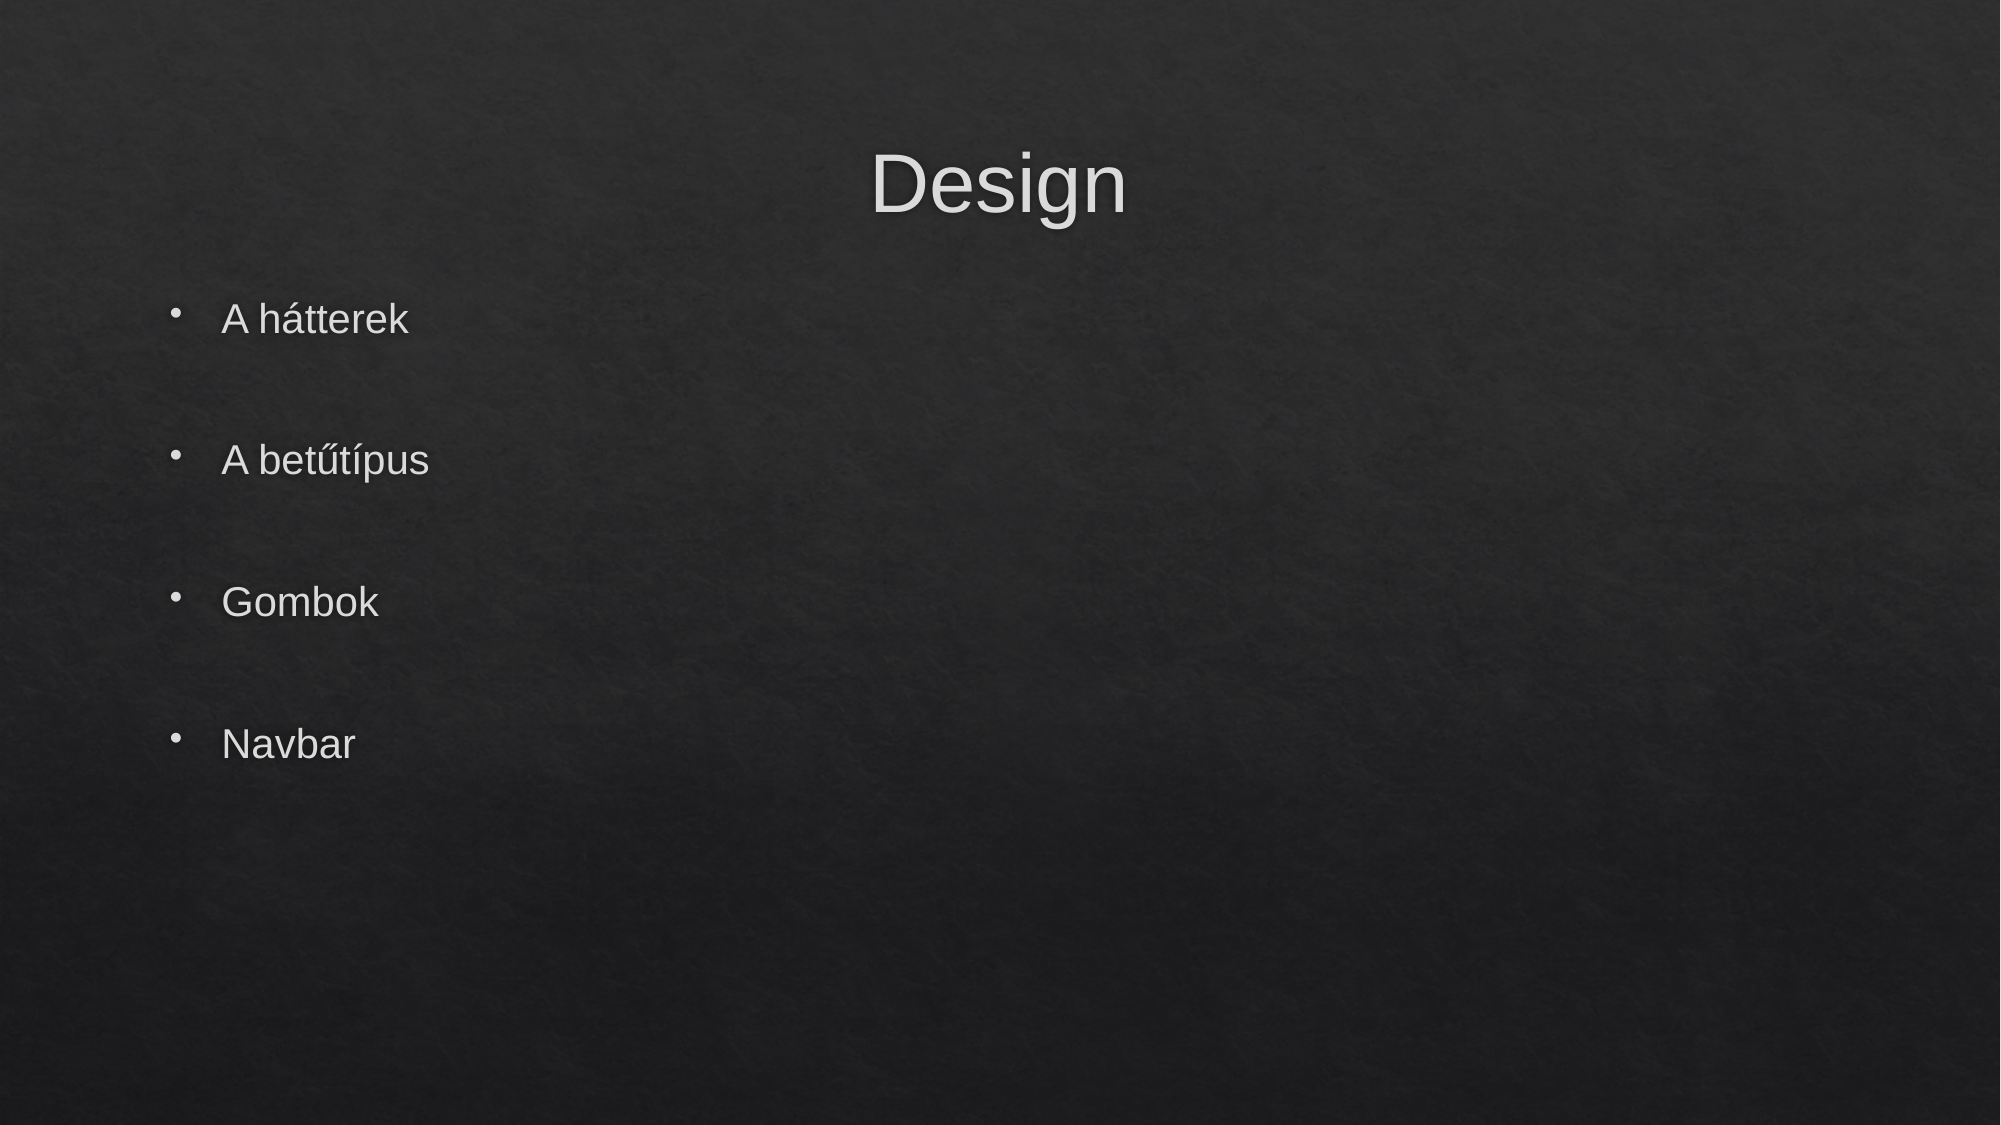

# Design
A hátterek

A betűtípus

Gombok

Navbar